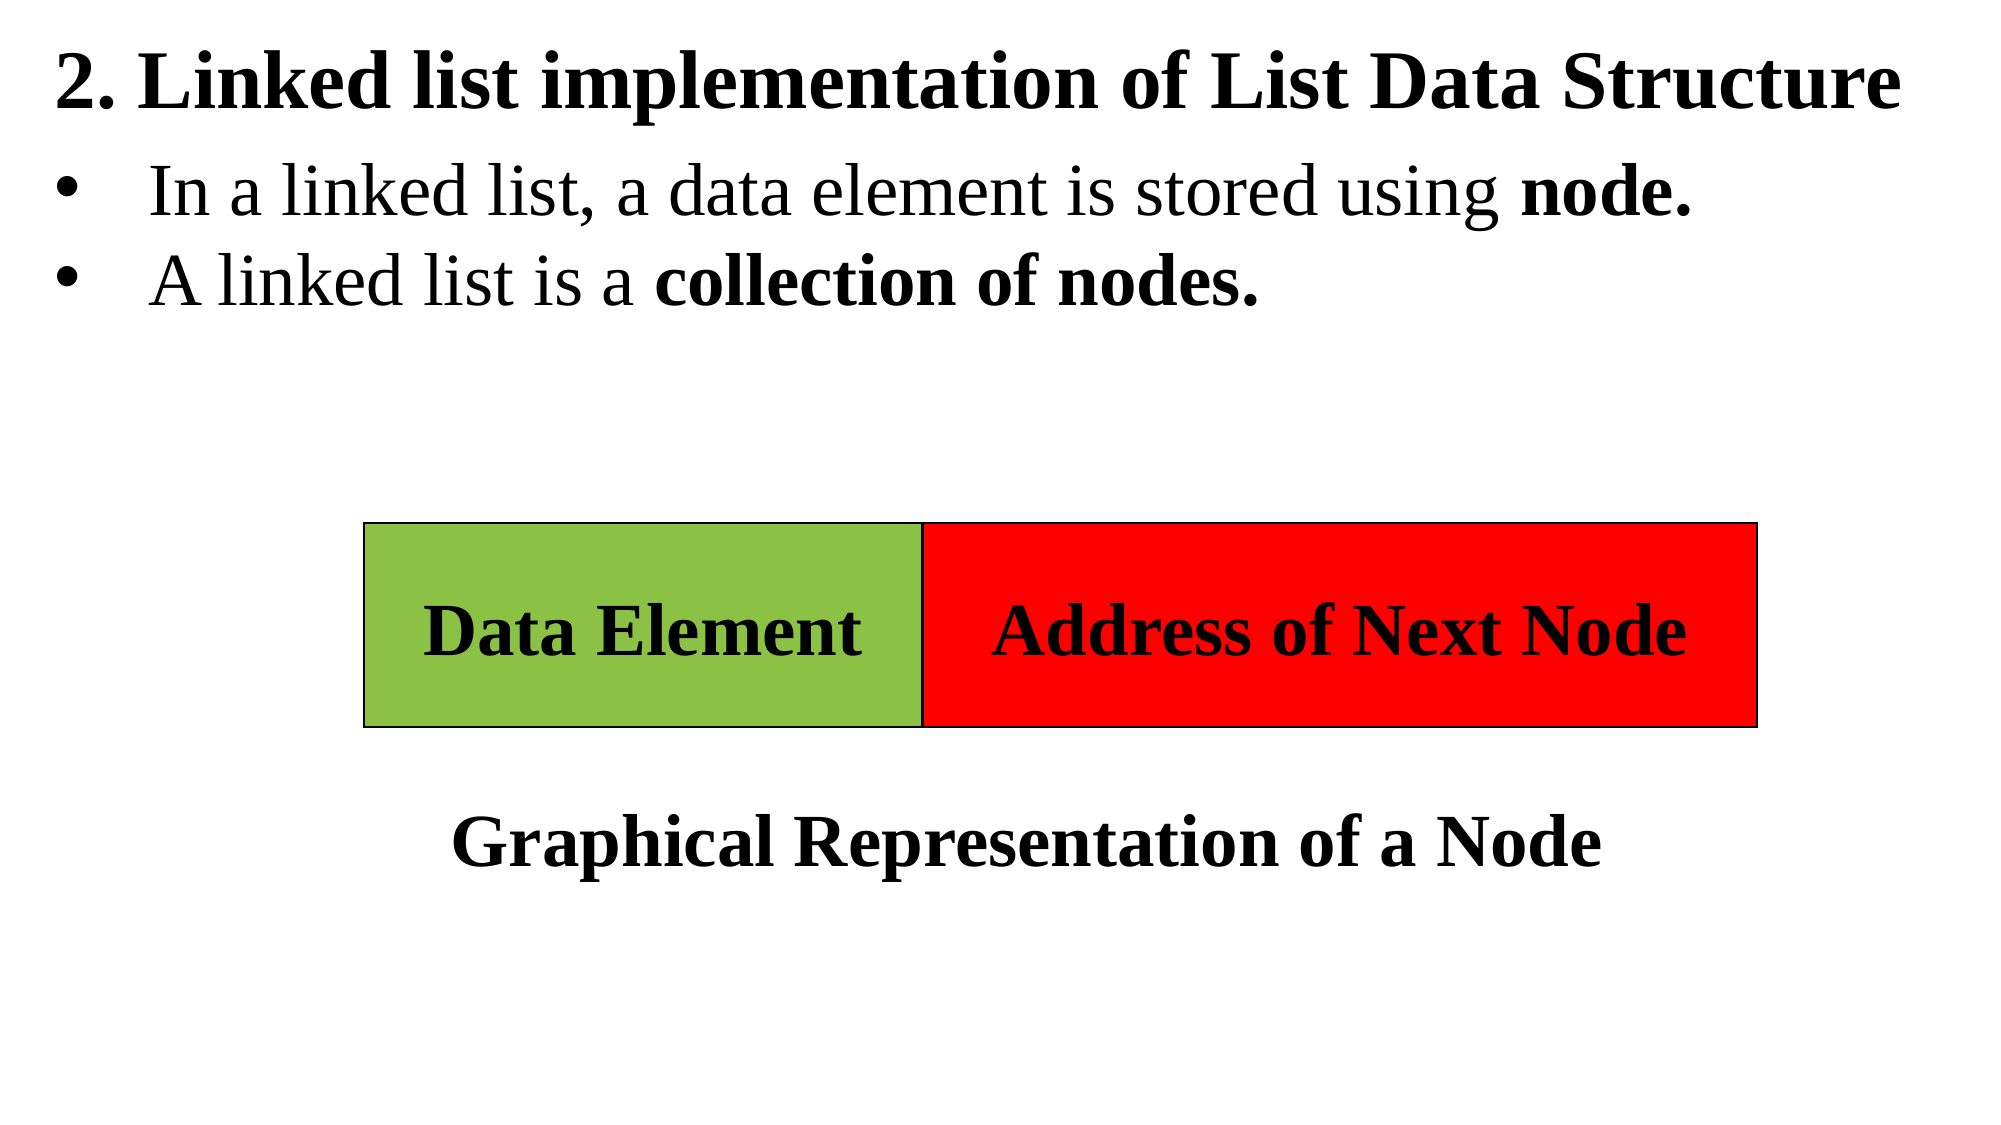

2. Linked list implementation of List Data Structure
In a linked list, a data element is stored using node.
A linked list is a collection of nodes.
Data Element
Address of Next Node
Graphical Representation of a Node